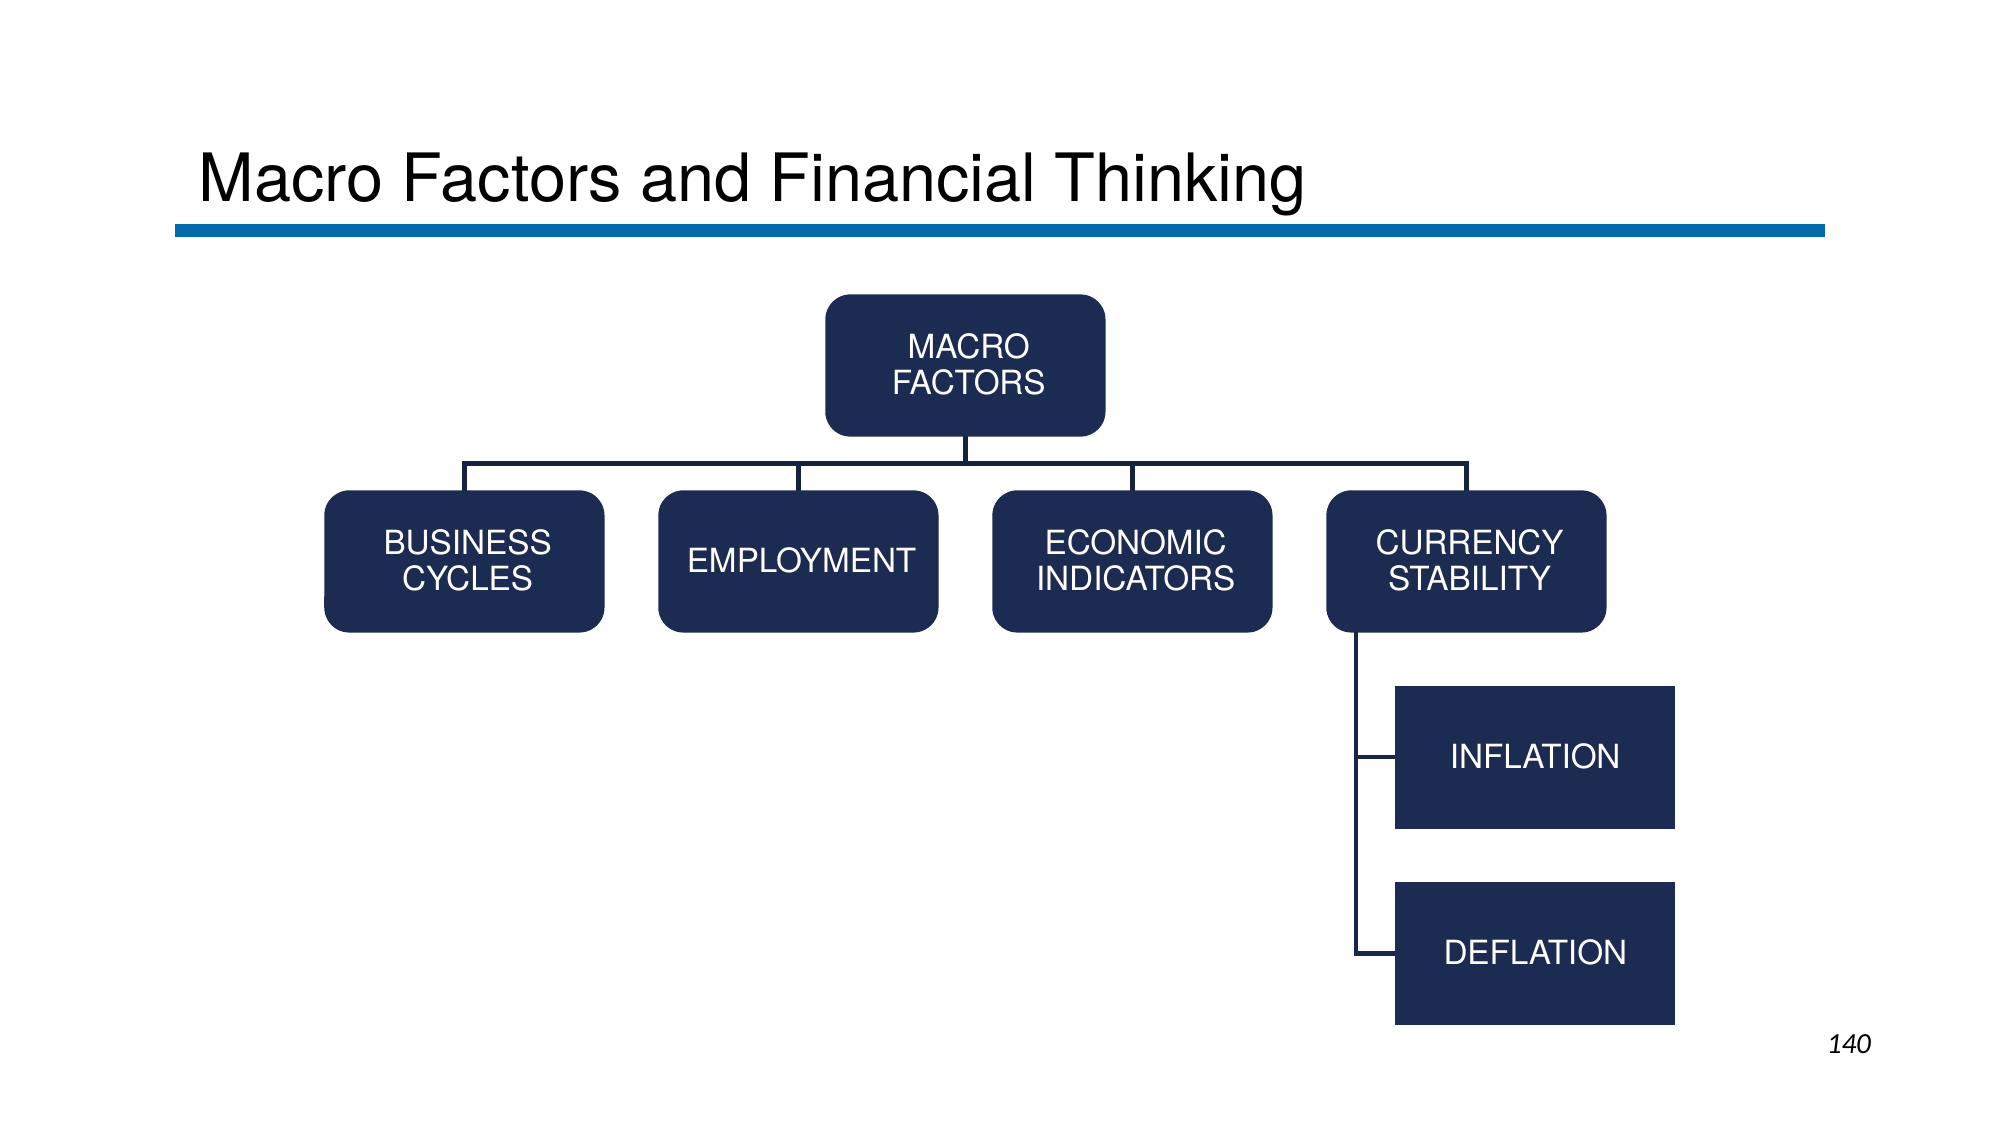

Macro Factors and Financial Thinking
MACRO FACTORS
BUSINESS CYCLES
EMPLOYMENT
ECONOMIC INDICATORS
CURRENCY STABILITY
INFLATION
DEFLATION